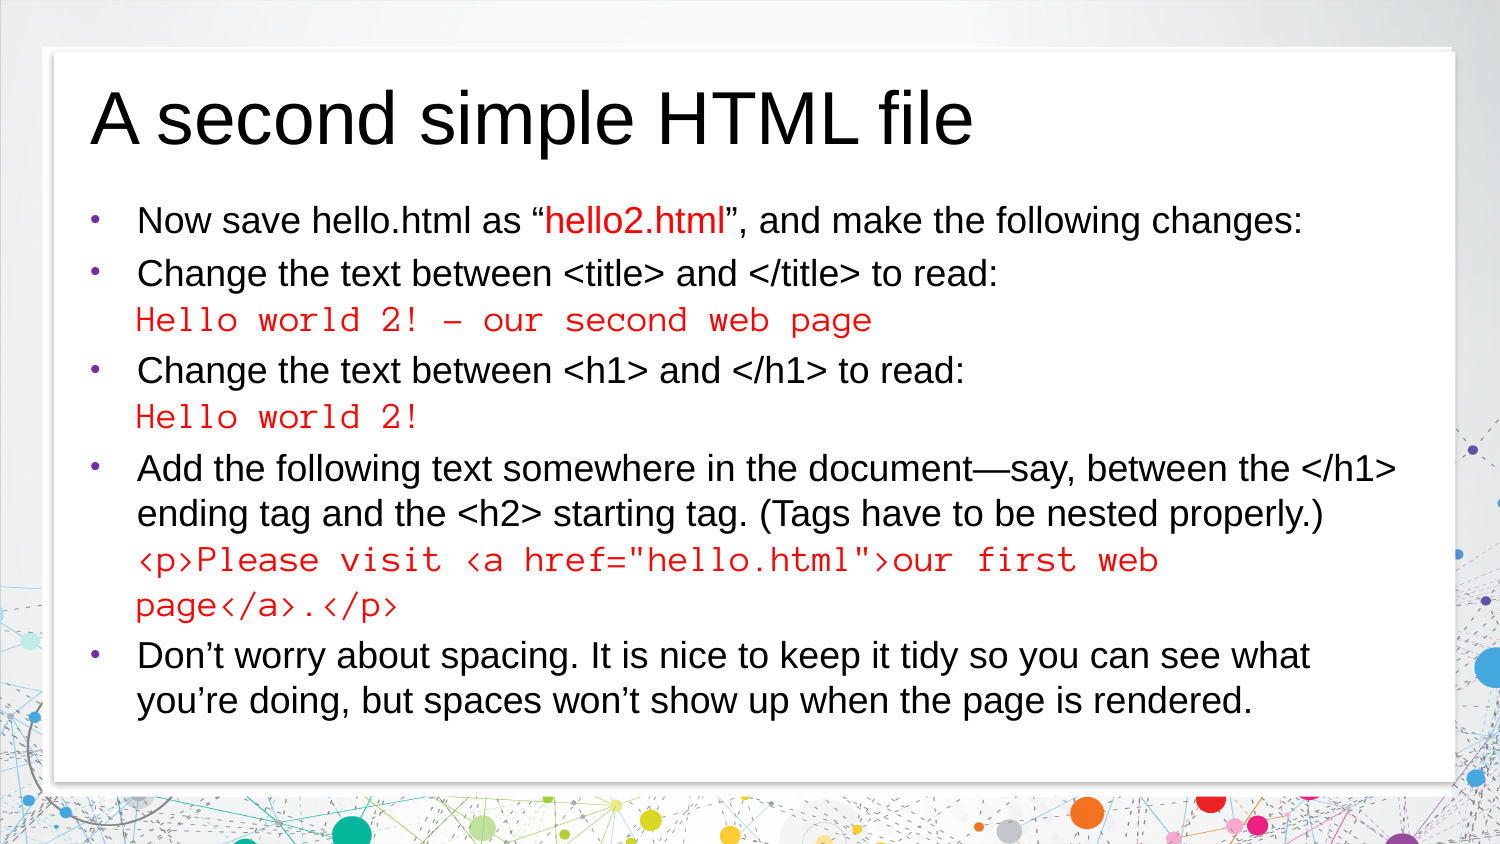

# A second simple HTML file
Now save hello.html as “hello2.html”, and make the following changes:
Change the text between <title> and </title> to read:
Hello world 2! - our second web page
Change the text between <h1> and </h1> to read:
Hello world 2!
Add the following text somewhere in the document—say, between the </h1> ending tag and the <h2> starting tag. (Tags have to be nested properly.)
<p>Please visit <a href="hello.html">our first web page</a>.</p>
Don’t worry about spacing. It is nice to keep it tidy so you can see what you’re doing, but spaces won’t show up when the page is rendered.
15